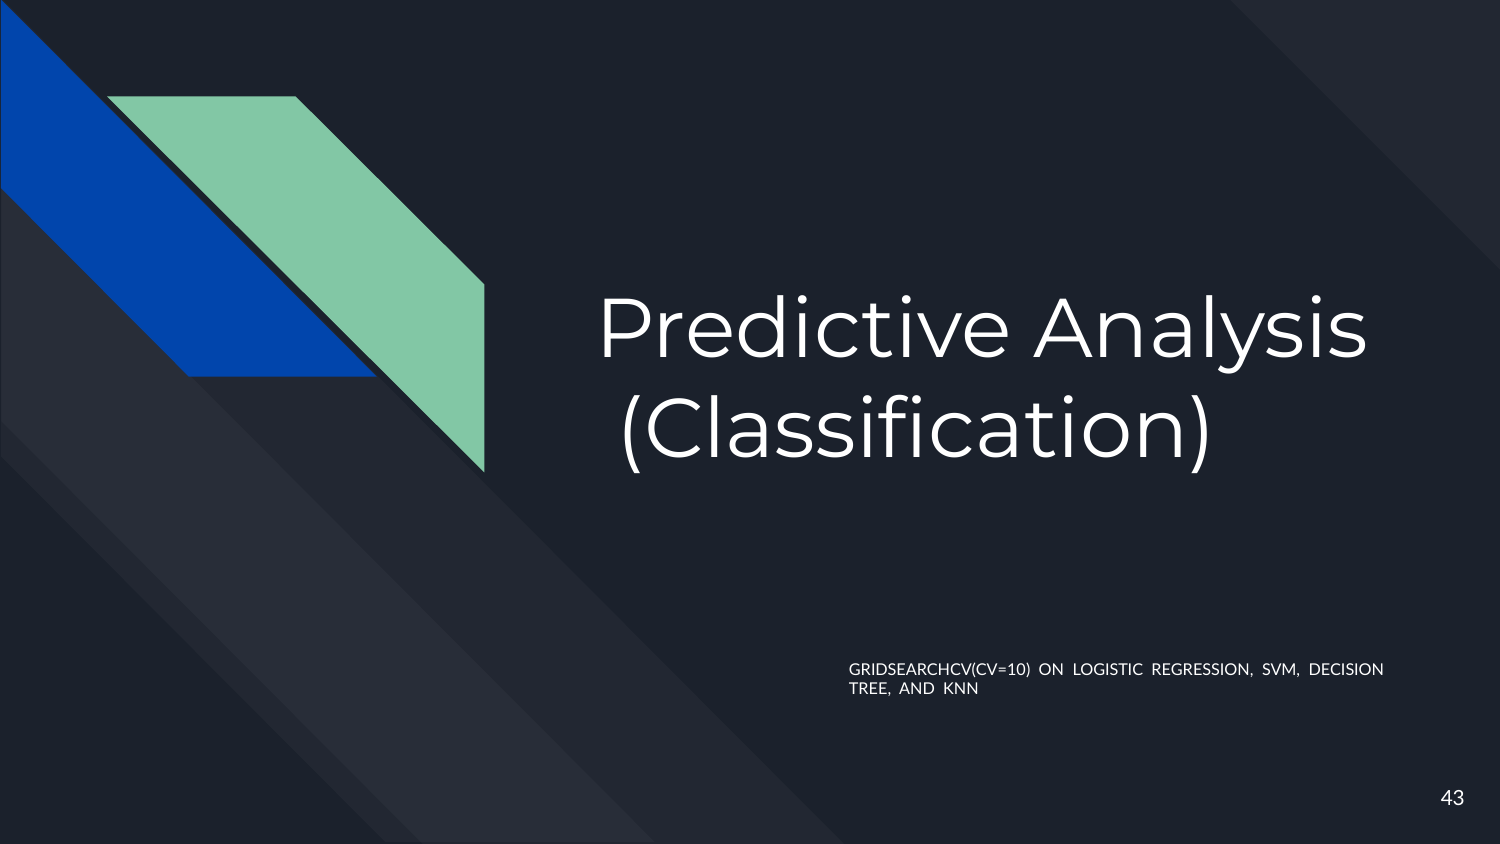

# Predictive Analysis  (Classification)

GRIDSEARCHCV(CV=10)  ON  LOGISTIC  REGRESSION,  SVM,  DECISION
TREE,  AND  KNN

43